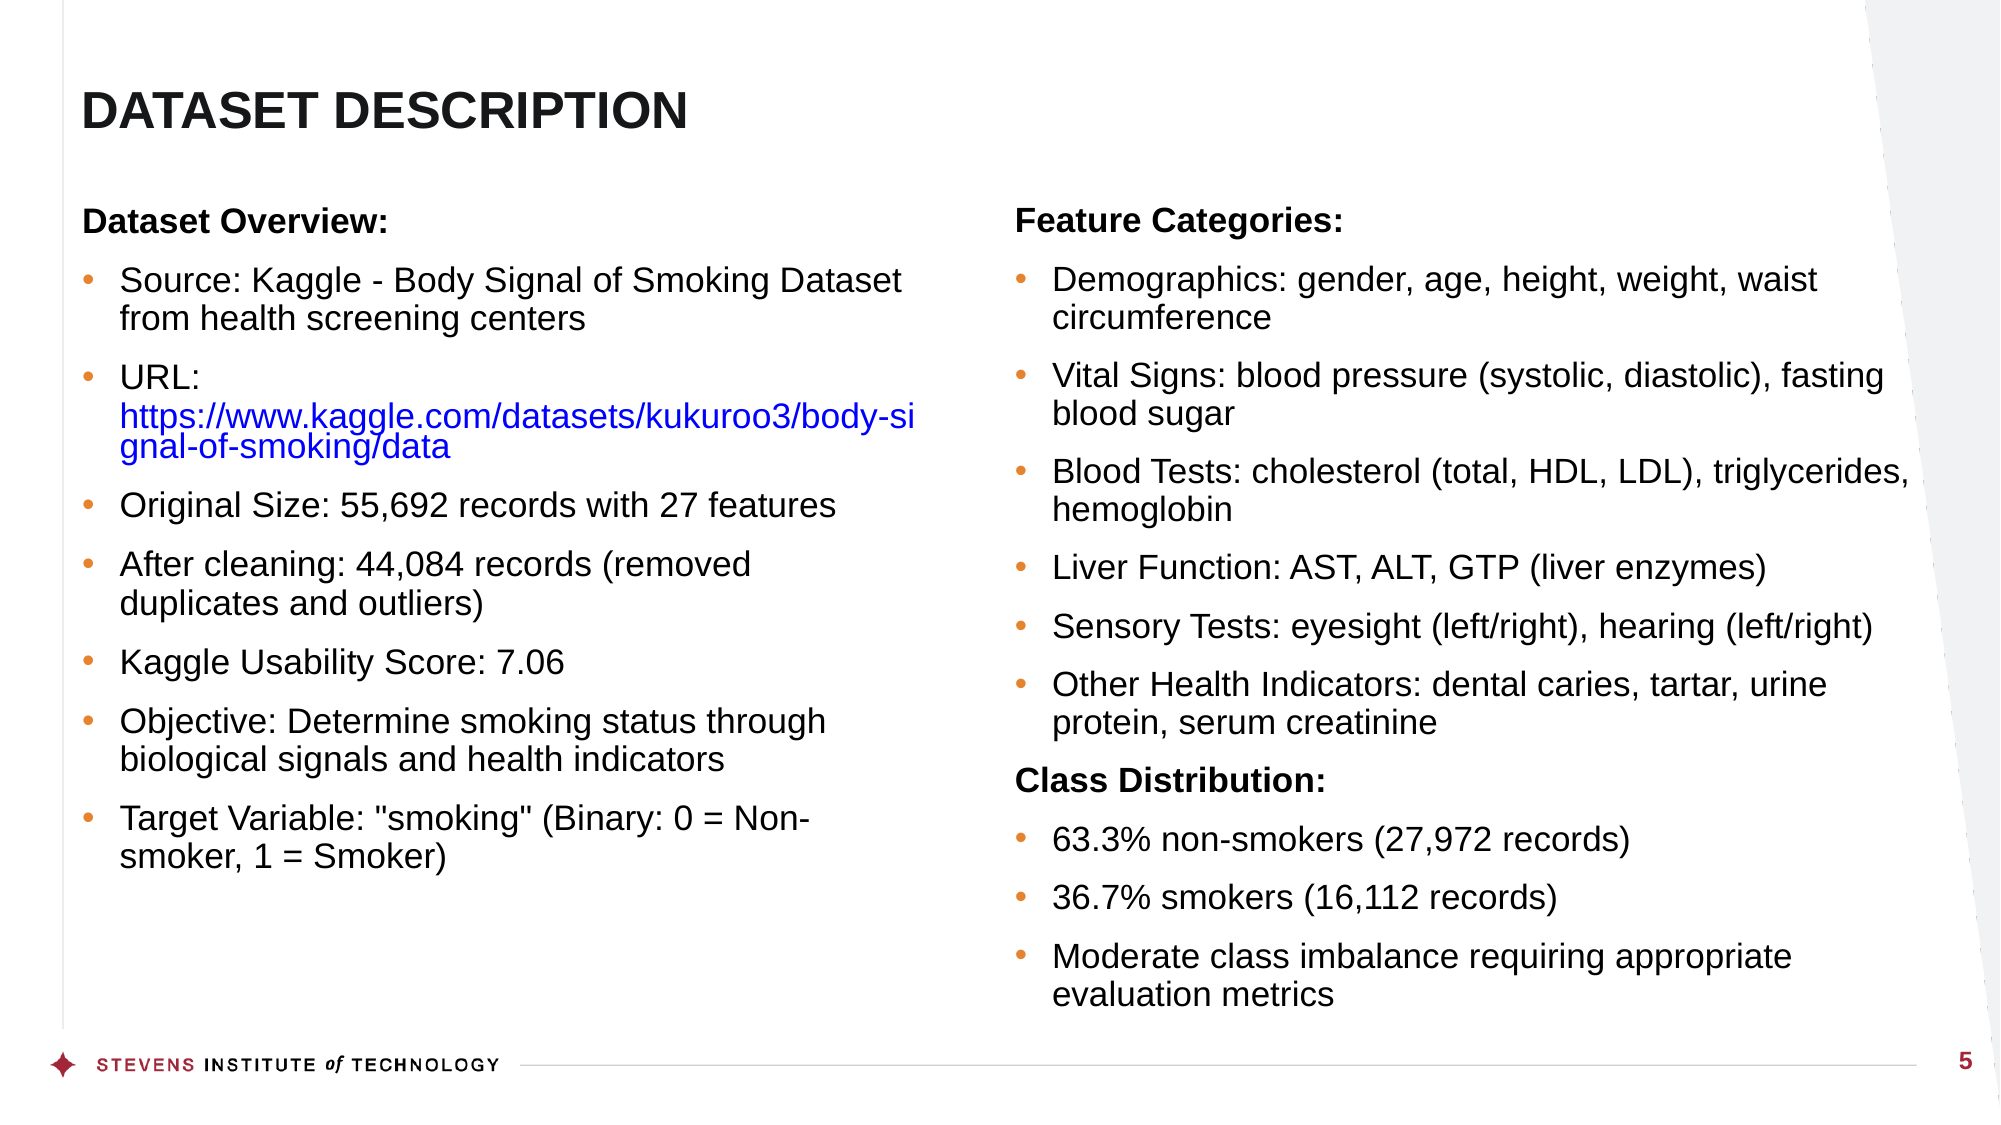

# DATASET DESCRIPTION
Dataset Overview:
Source: Kaggle - Body Signal of Smoking Dataset from health screening centers
URL: https://www.kaggle.com/datasets/kukuroo3/body-signal-of-smoking/data
Original Size: 55,692 records with 27 features
After cleaning: 44,084 records (removed duplicates and outliers)
Kaggle Usability Score: 7.06
Objective: Determine smoking status through biological signals and health indicators
Target Variable: "smoking" (Binary: 0 = Non-smoker, 1 = Smoker)
Feature Categories:
Demographics: gender, age, height, weight, waist circumference
Vital Signs: blood pressure (systolic, diastolic), fasting blood sugar
Blood Tests: cholesterol (total, HDL, LDL), triglycerides, hemoglobin
Liver Function: AST, ALT, GTP (liver enzymes)
Sensory Tests: eyesight (left/right), hearing (left/right)
Other Health Indicators: dental caries, tartar, urine protein, serum creatinine
Class Distribution:
63.3% non-smokers (27,972 records)
36.7% smokers (16,112 records)
Moderate class imbalance requiring appropriate evaluation metrics

5